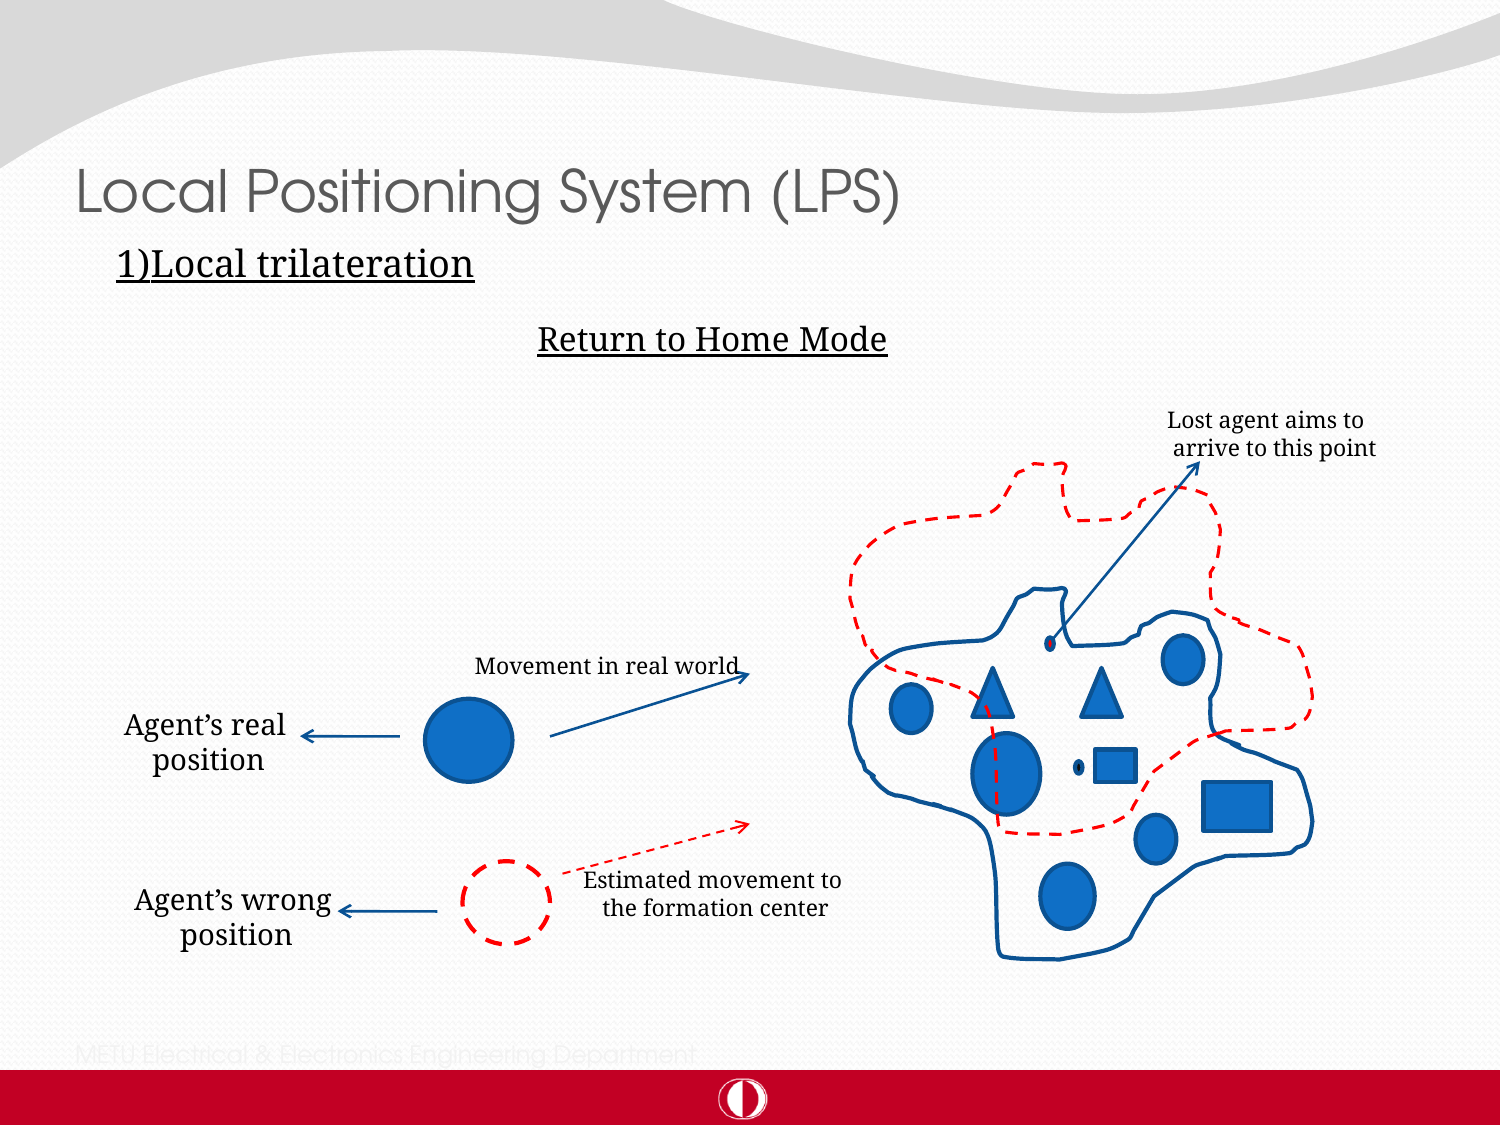

# Local Positioning System (LPS)
1)Local trilateration
Return to Home Mode
Lost agent aims to
 arrive to this point

Movement in real world
Agent’s real
 position

Estimated movement to
the formation center

Agent’s wrong
 position
METU Electrical & Electronics Engineering Department